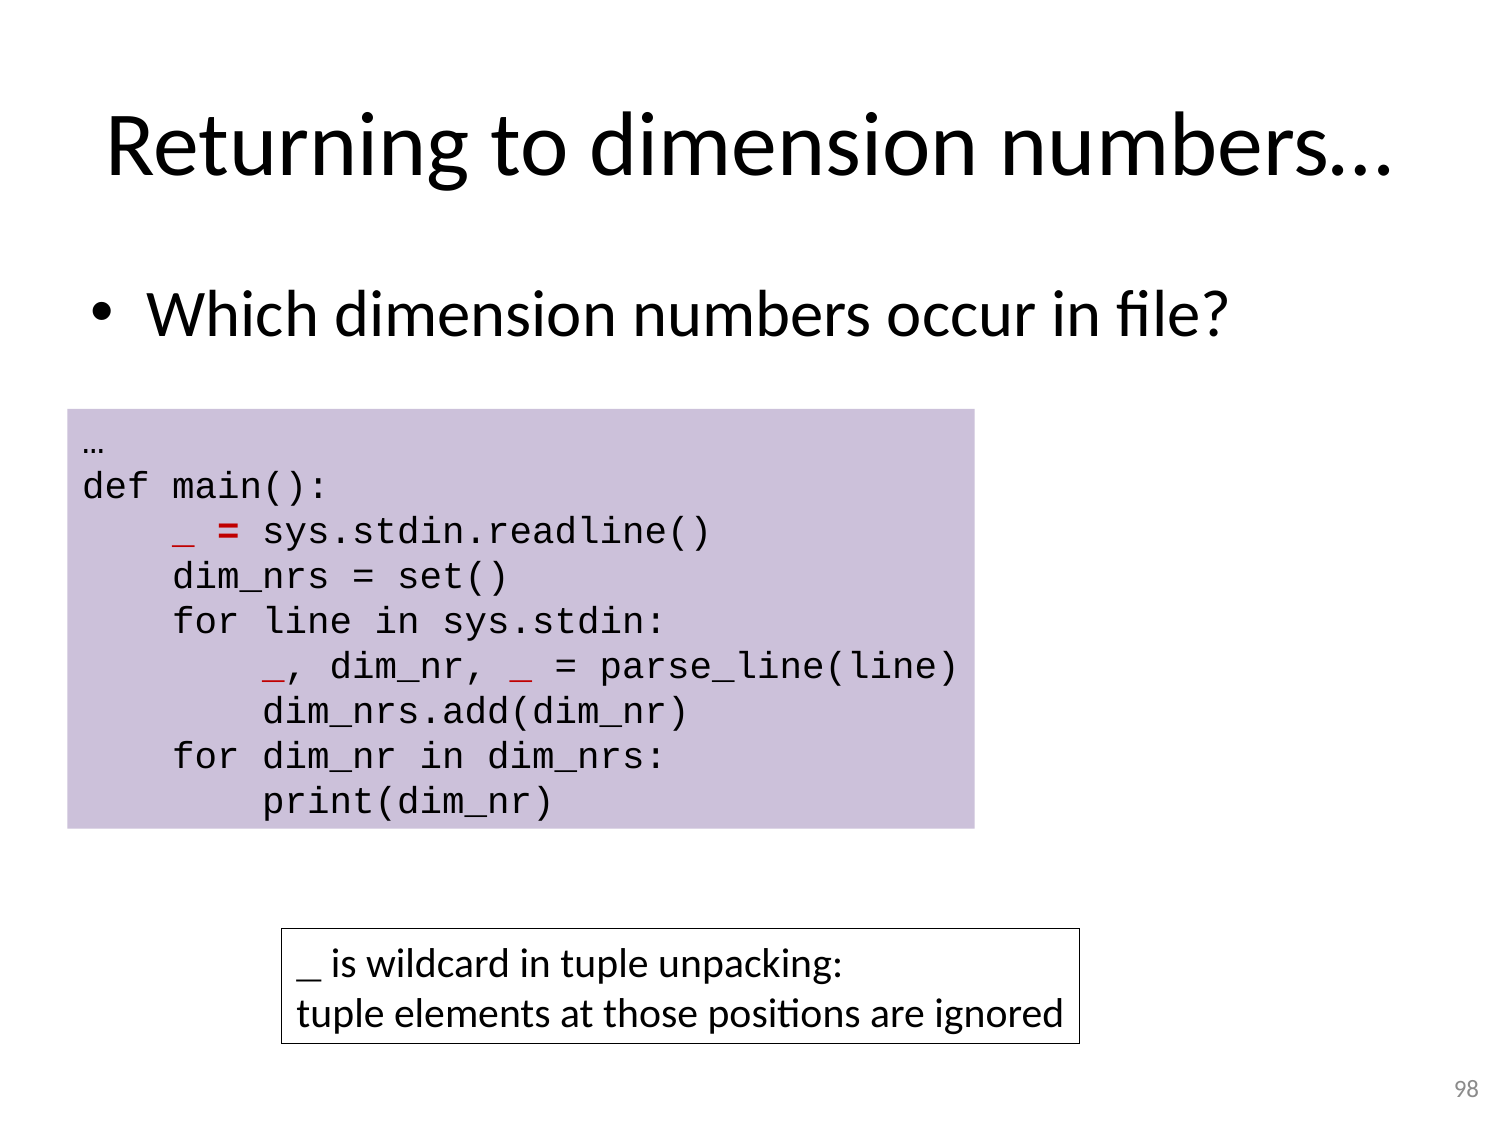

# Returning to dimension numbers…
Which dimension numbers occur in file?
…
def main():
    _ = sys.stdin.readline()
    dim_nrs = set()
    for line in sys.stdin:
        _, dim_nr, _ = parse_line(line)
        dim_nrs.add(dim_nr)
    for dim_nr in dim_nrs:
        print(dim_nr)
_ is wildcard in tuple unpacking:
tuple elements at those positions are ignored
98